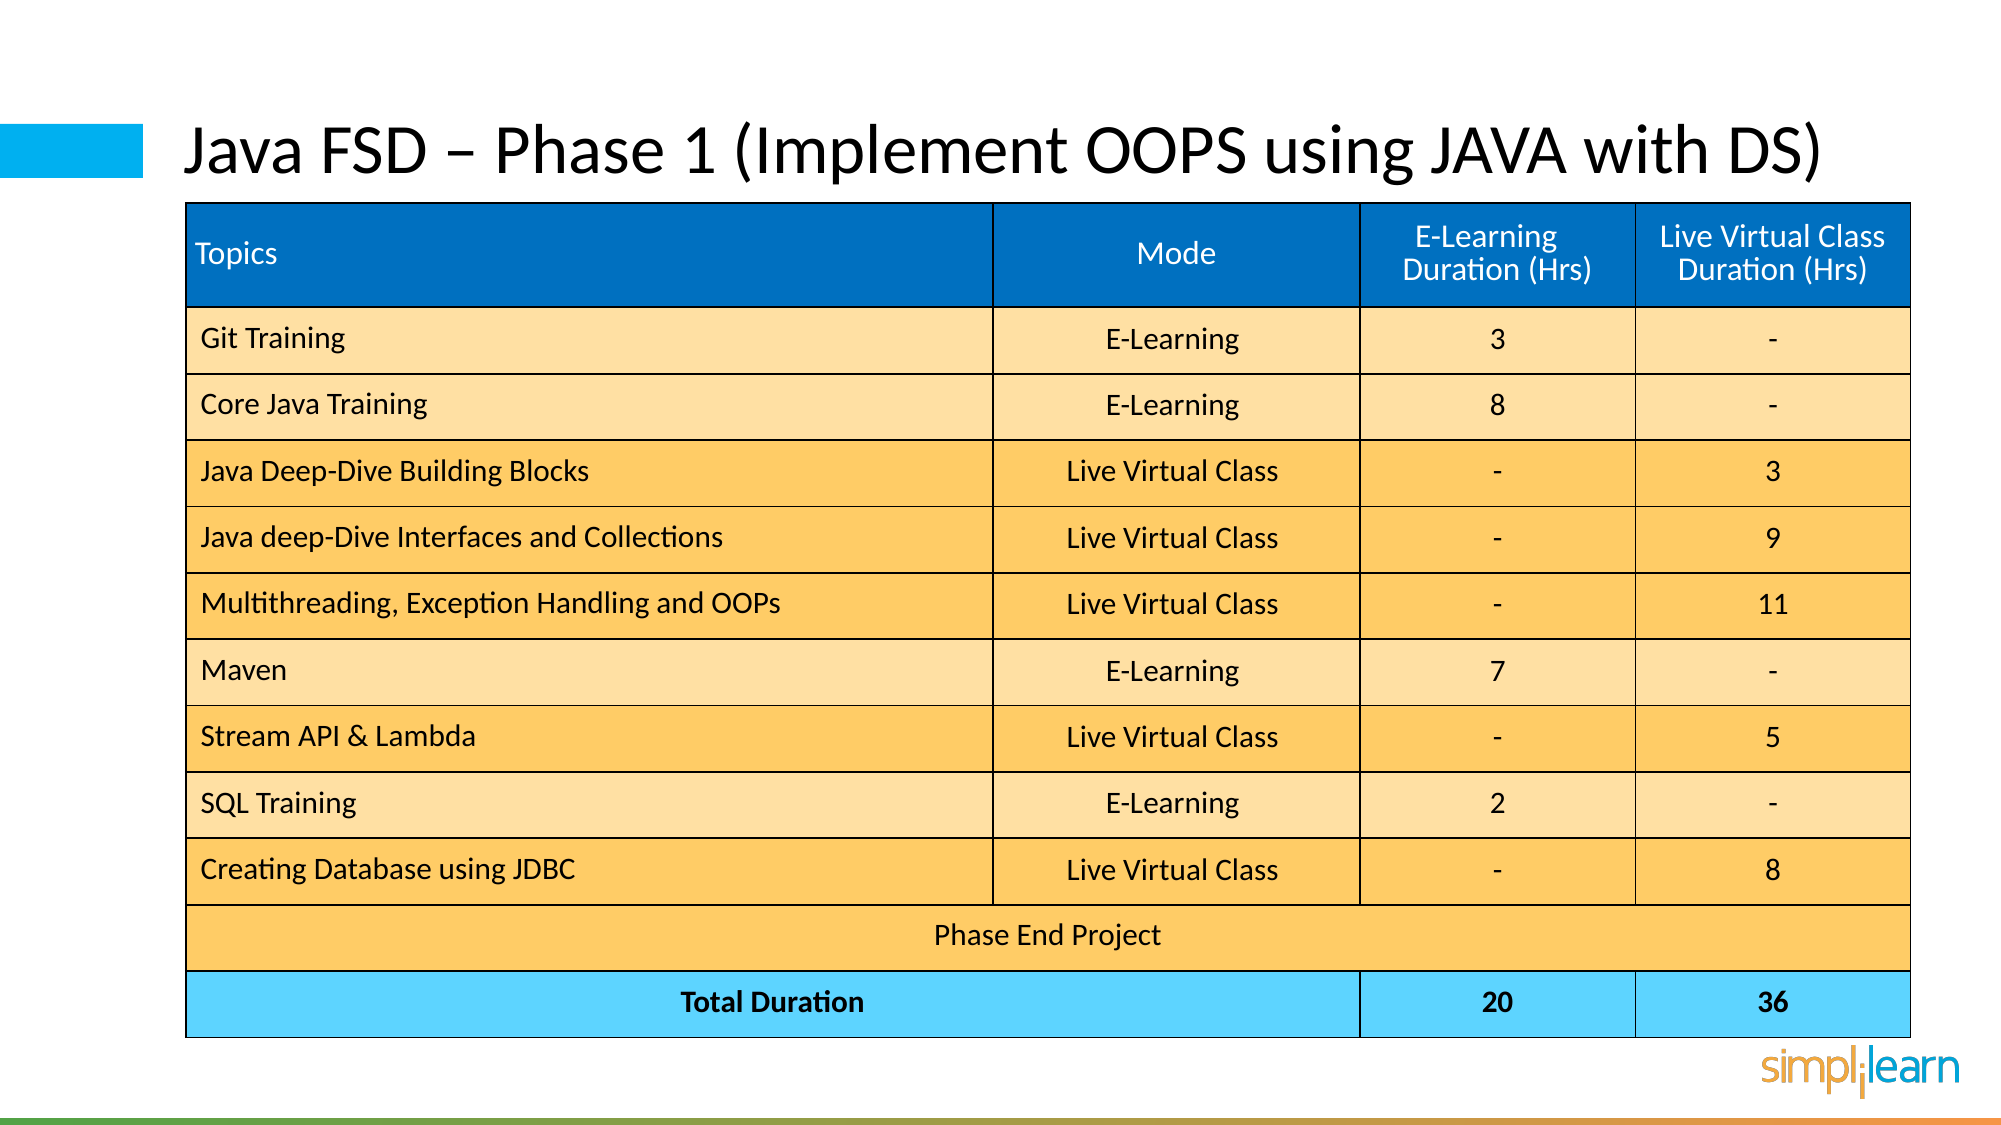

# Java FSD – Phase 1 (Implement OOPS using JAVA with DS)
| Topics | Mode | E-Learning Duration (Hrs) | Live Virtual Class Duration (Hrs) |
| --- | --- | --- | --- |
| Git Training | E-Learning | 3 | - |
| Core Java Training | E-Learning | 8 | - |
| Java Deep-Dive Building Blocks | Live Virtual Class | - | 3 |
| Java deep-Dive Interfaces and Collections | Live Virtual Class | - | 9 |
| Multithreading, Exception Handling and OOPs | Live Virtual Class | - | 11 |
| Maven | E-Learning | 7 | - |
| Stream API & Lambda | Live Virtual Class | - | 5 |
| SQL Training | E-Learning | 2 | - |
| Creating Database using JDBC | Live Virtual Class | - | 8 |
| Phase End Project | Live Virtual Class | - | 4 |
| Total Duration |  | 20 | 36 |